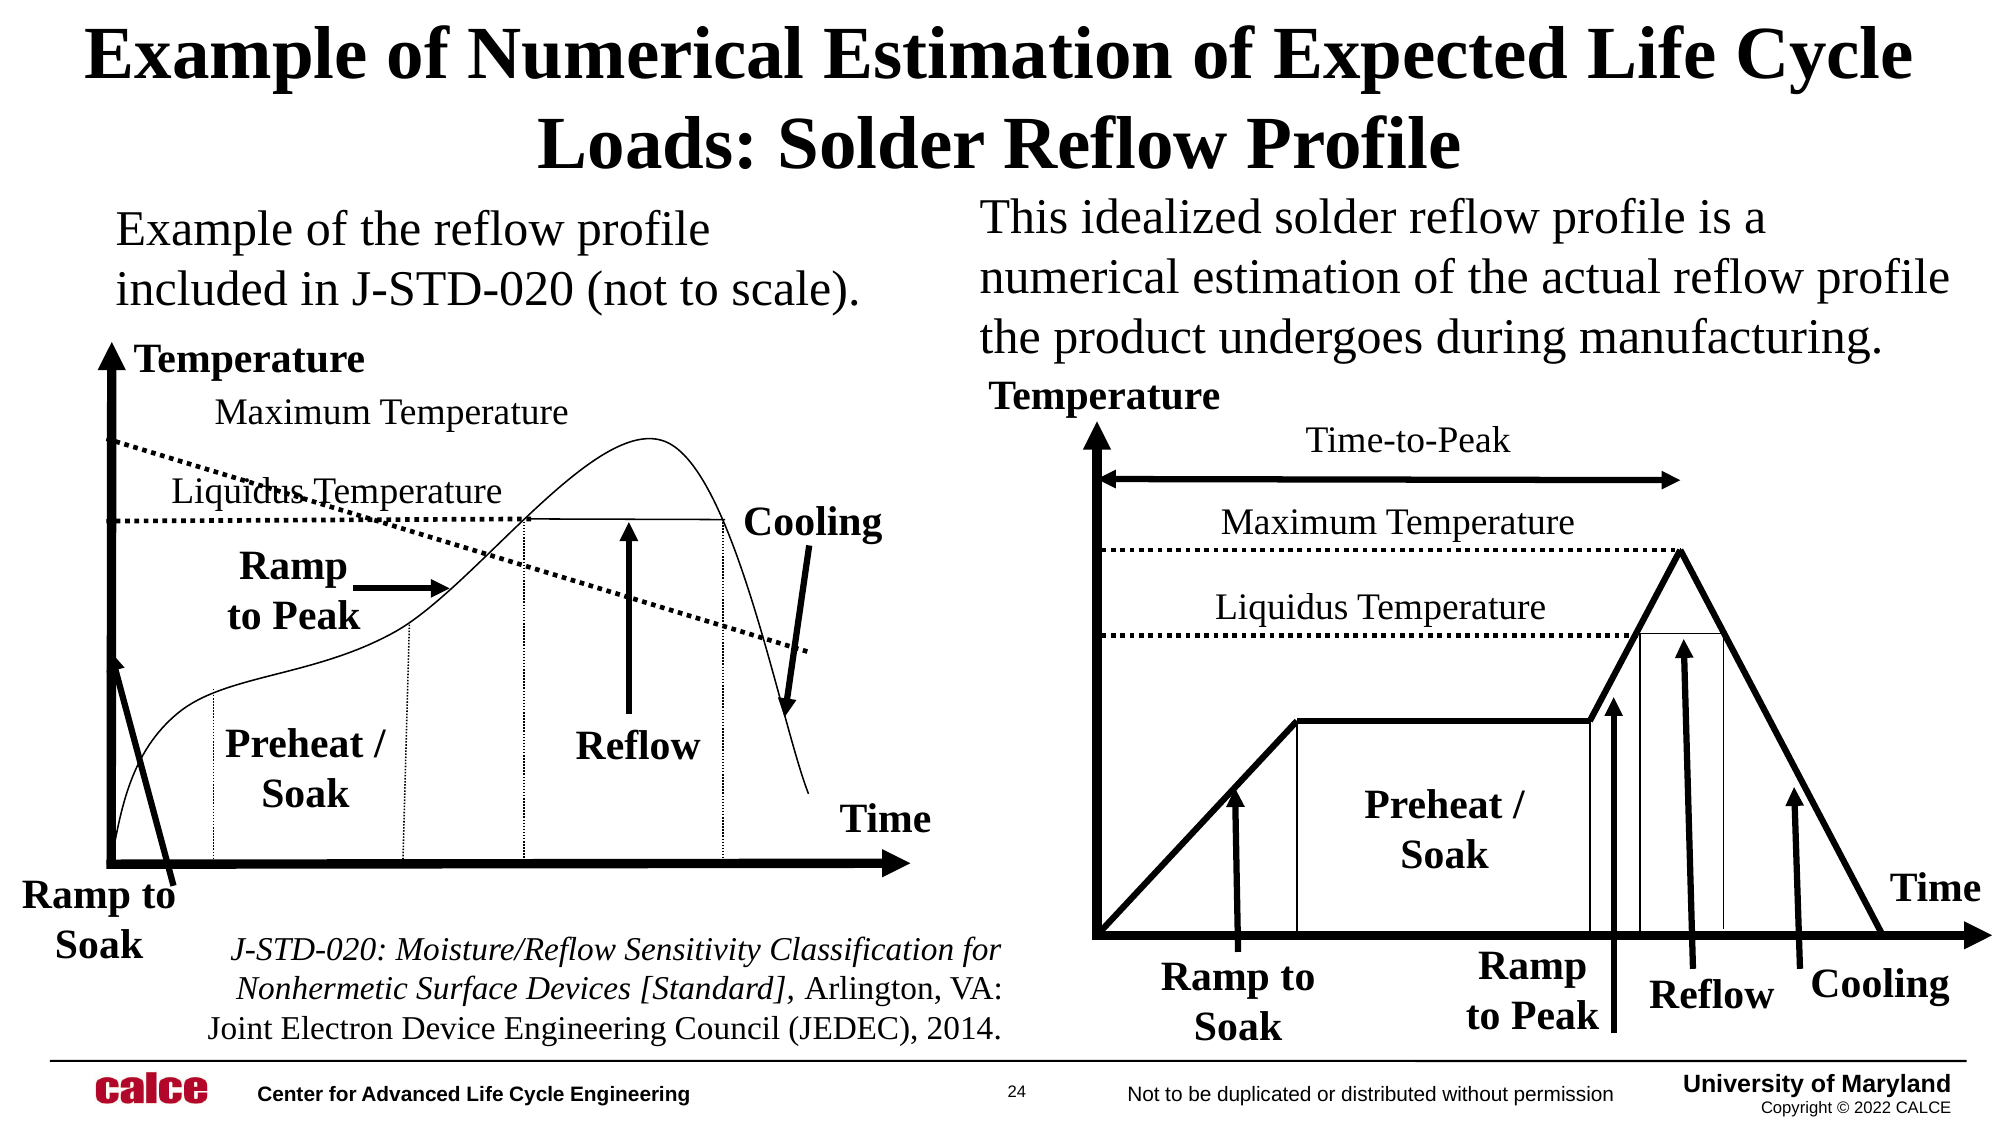

# Example of Numerical Estimation of Expected Life Cycle Loads: Solder Reflow Profile
This idealized solder reflow profile is a numerical estimation of the actual reflow profile the product undergoes during manufacturing.
Example of the reflow profile included in J-STD-020 (not to scale).
Temperature
Temperature
Maximum Temperature
Time-to-Peak

Liquidus Temperature
Cooling
Maximum Temperature
Ramp to Peak
Liquidus Temperature
Preheat / Soak
Reflow
Preheat / Soak
Time
Time
Ramp to Soak
J-STD-020: Moisture/Reflow Sensitivity Classification for Nonhermetic Surface Devices [Standard], Arlington, VA: Joint Electron Device Engineering Council (JEDEC), 2014.
Ramp to Peak
Ramp to Soak
Cooling
Reflow